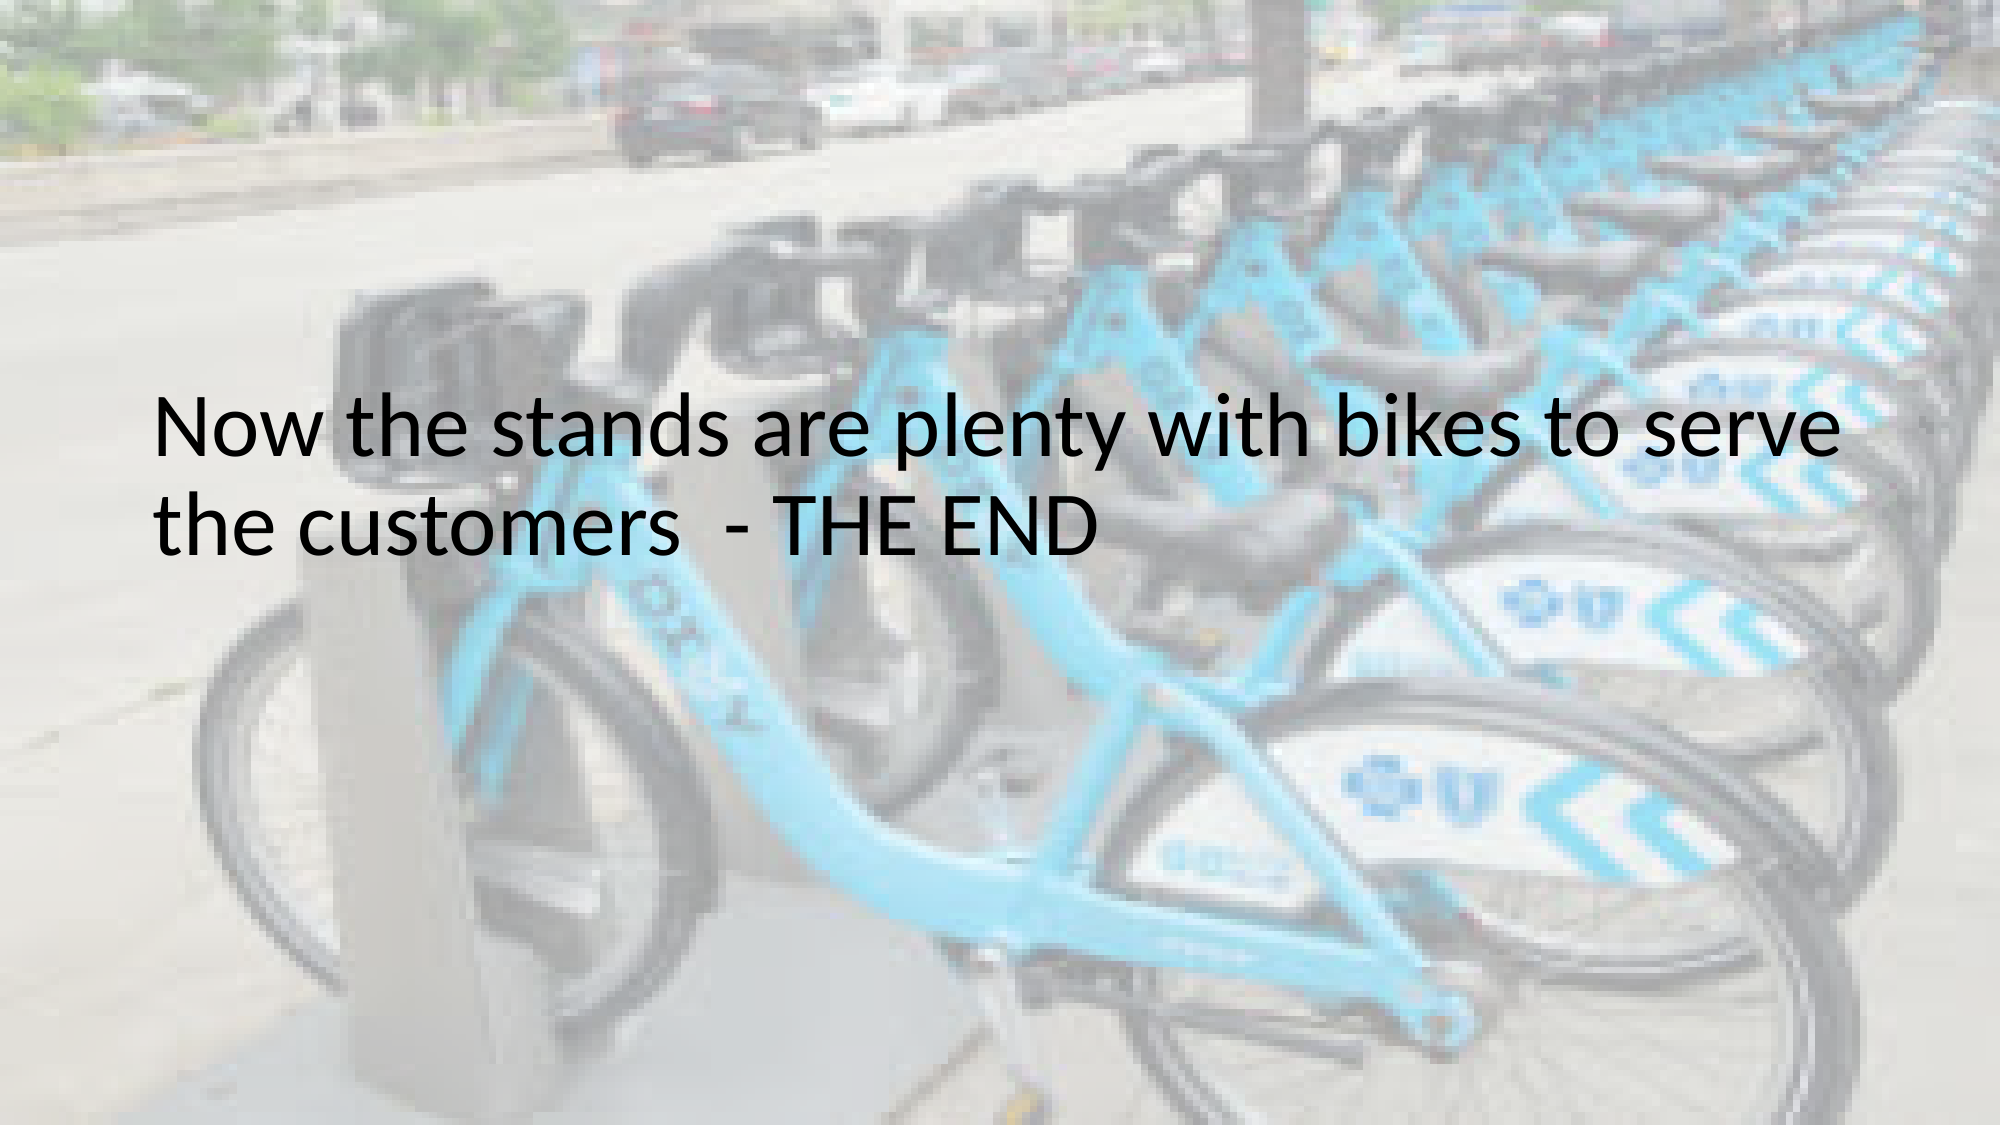

# Now the stands are plenty with bikes to serve the customers  - THE END